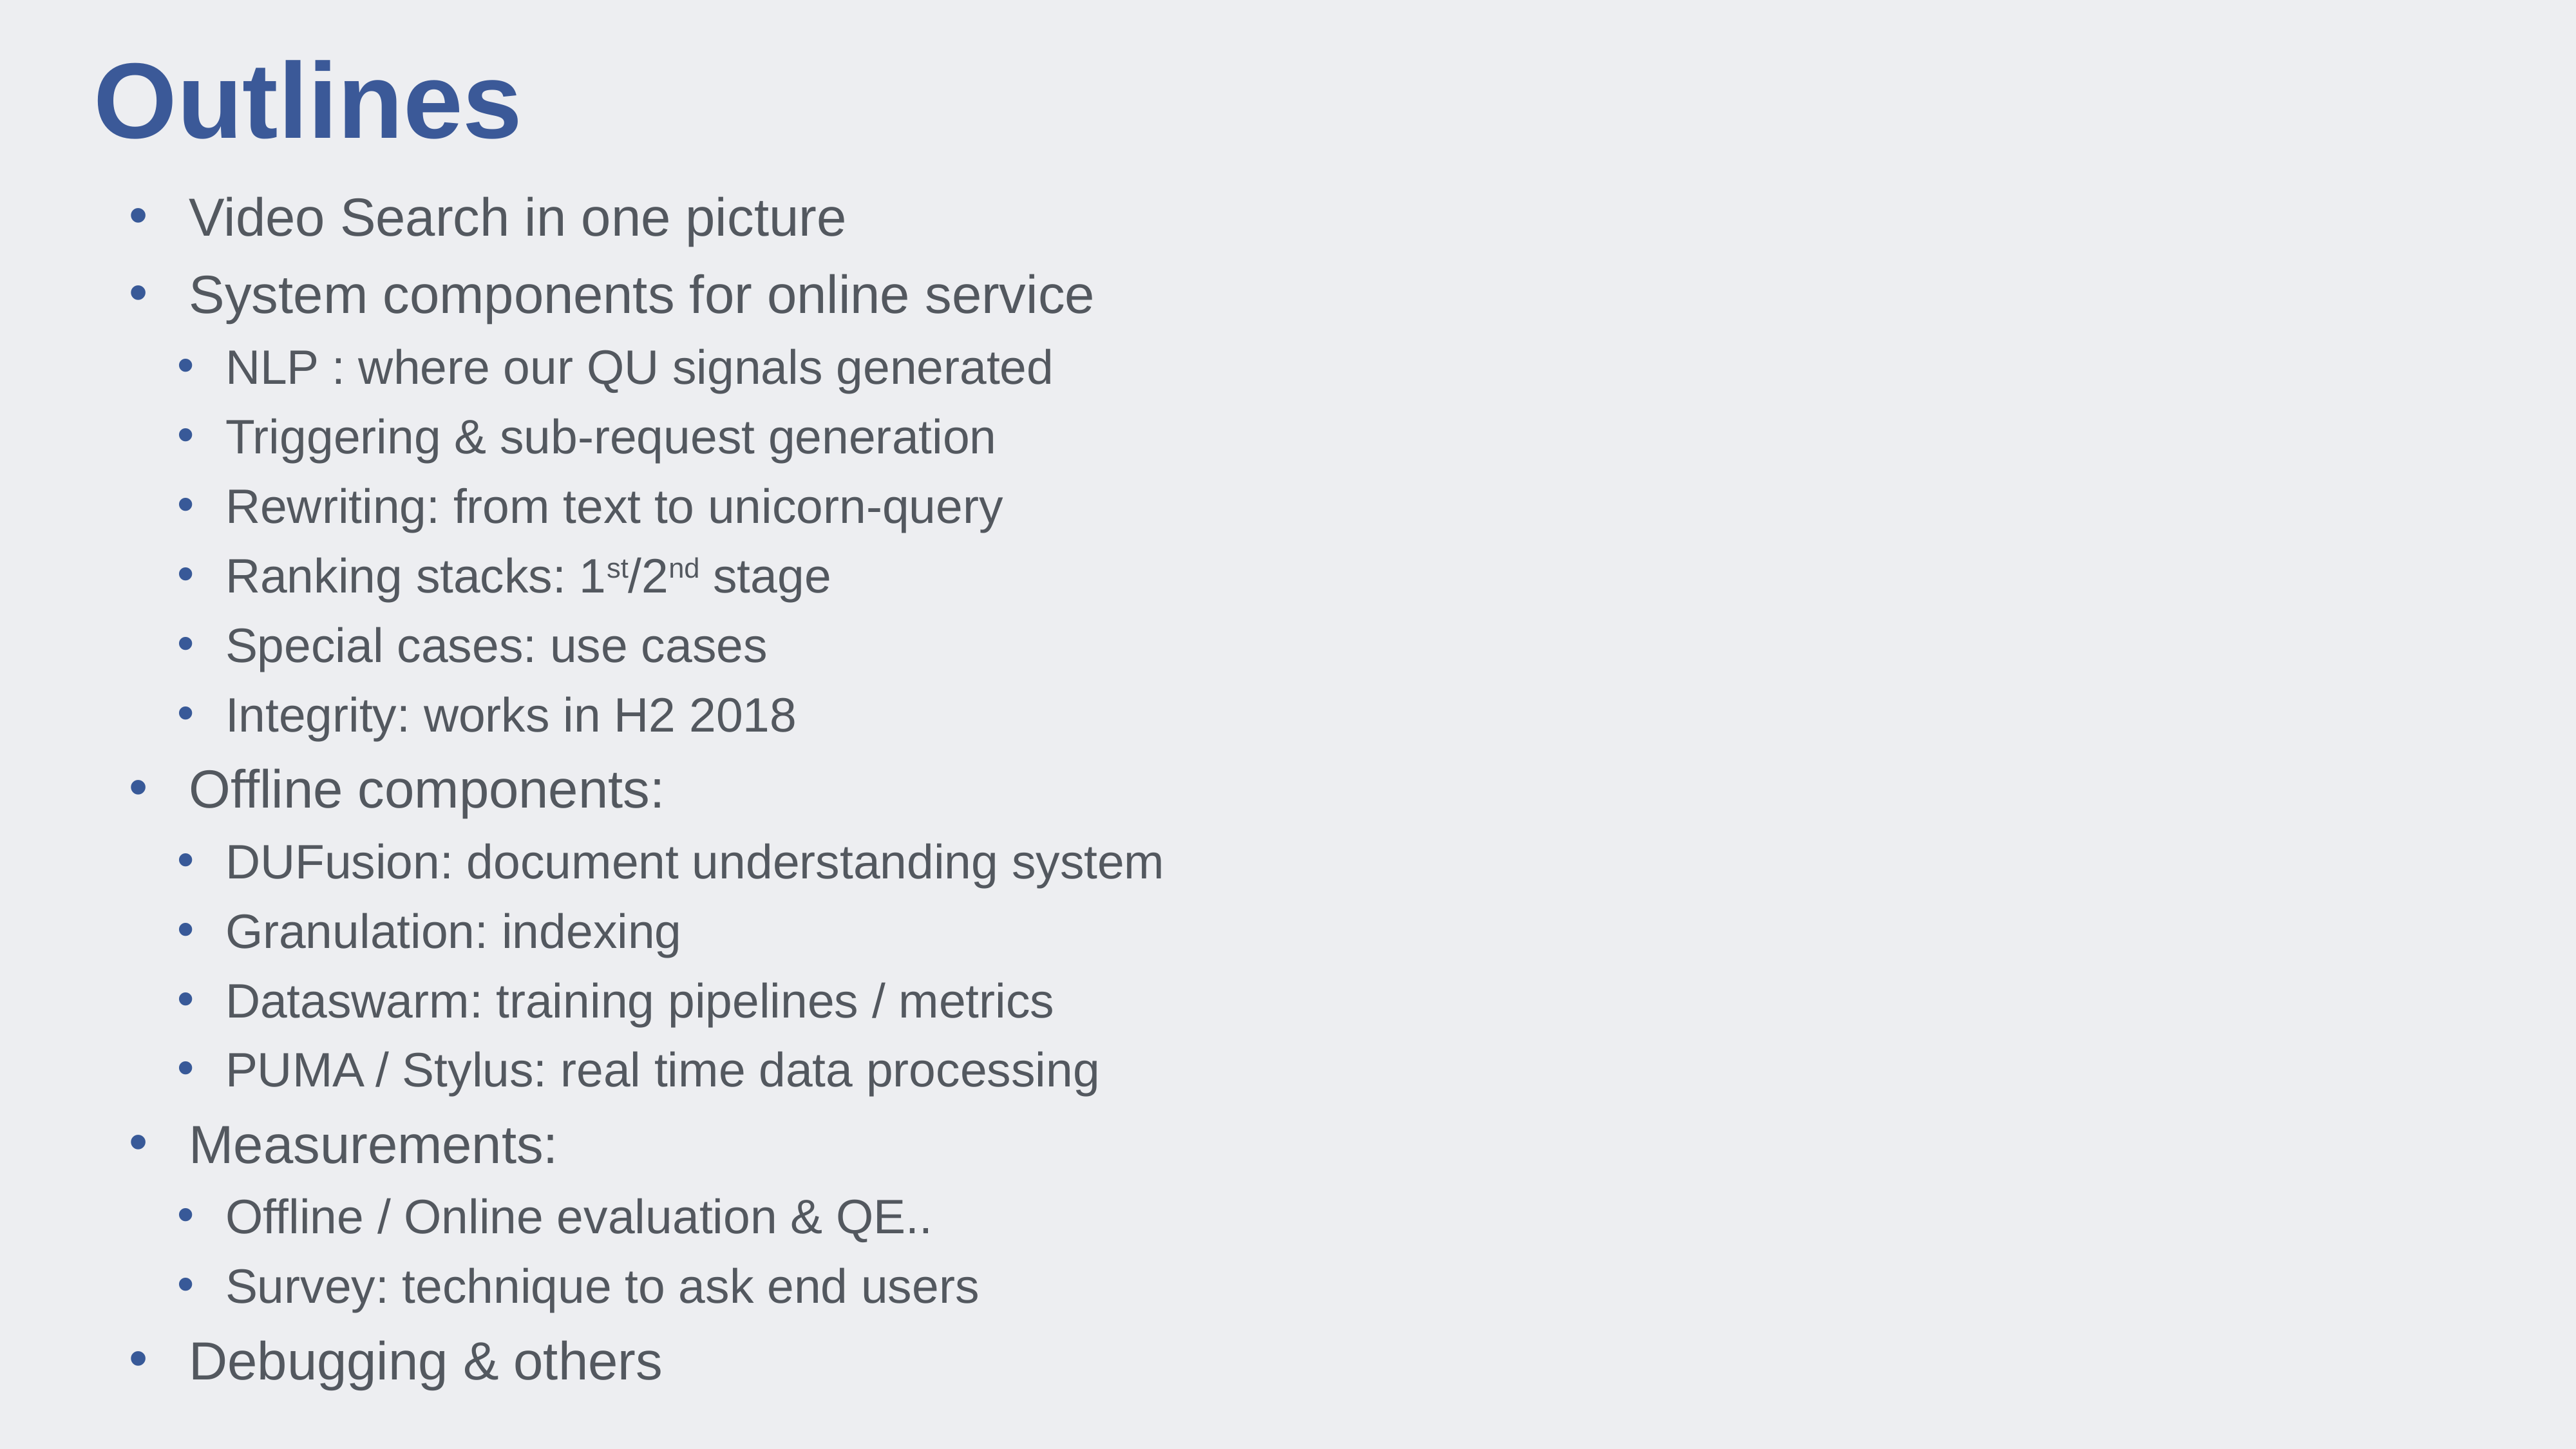

# Outlines
Video Search in one picture
System components for online service
NLP : where our QU signals generated
Triggering & sub-request generation
Rewriting: from text to unicorn-query
Ranking stacks: 1st/2nd stage
Special cases: use cases
Integrity: works in H2 2018
Offline components:
DUFusion: document understanding system
Granulation: indexing
Dataswarm: training pipelines / metrics
PUMA / Stylus: real time data processing
Measurements:
Offline / Online evaluation & QE..
Survey: technique to ask end users
Debugging & others